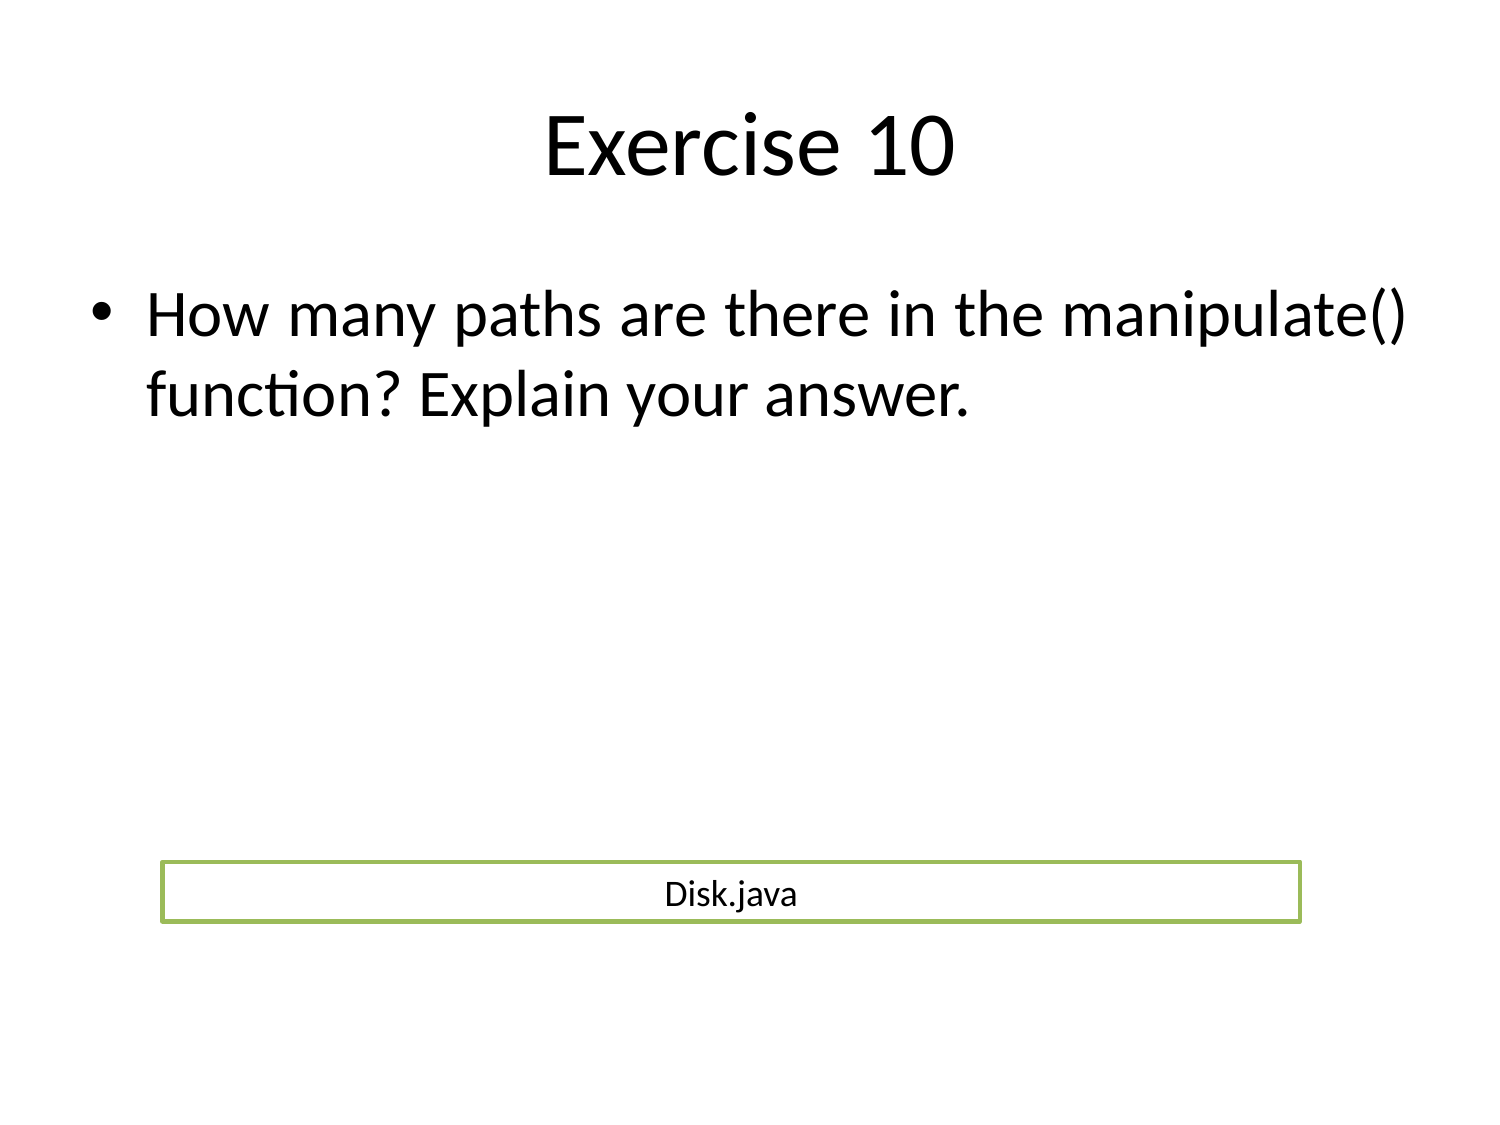

# Exercise 10
How many paths are there in the manipulate() function? Explain your answer.
Disk.java